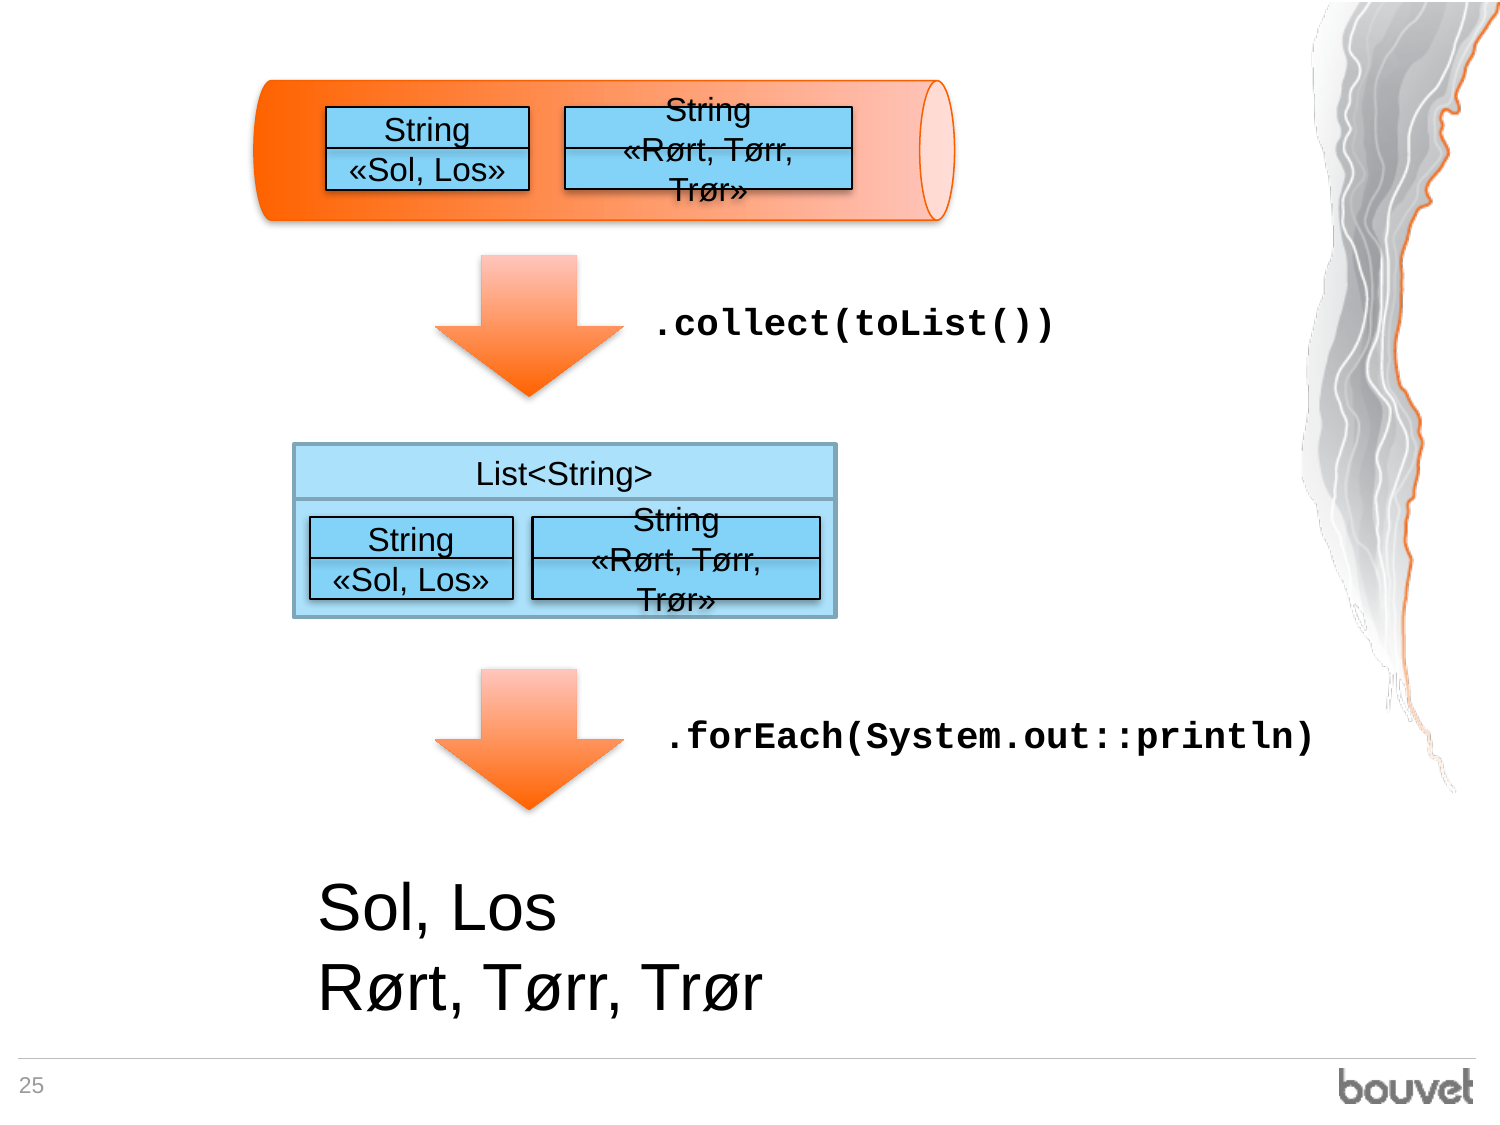

String
«Rørt, Tørr, Trør»
String
«Sol, Los»

.collect(toList())
List<String>
String
«Sol, Los»
String
«Rørt, Tørr, Trør»

.forEach(System.out::println)
Sol, Los
Rørt, Tørr, Trør
25